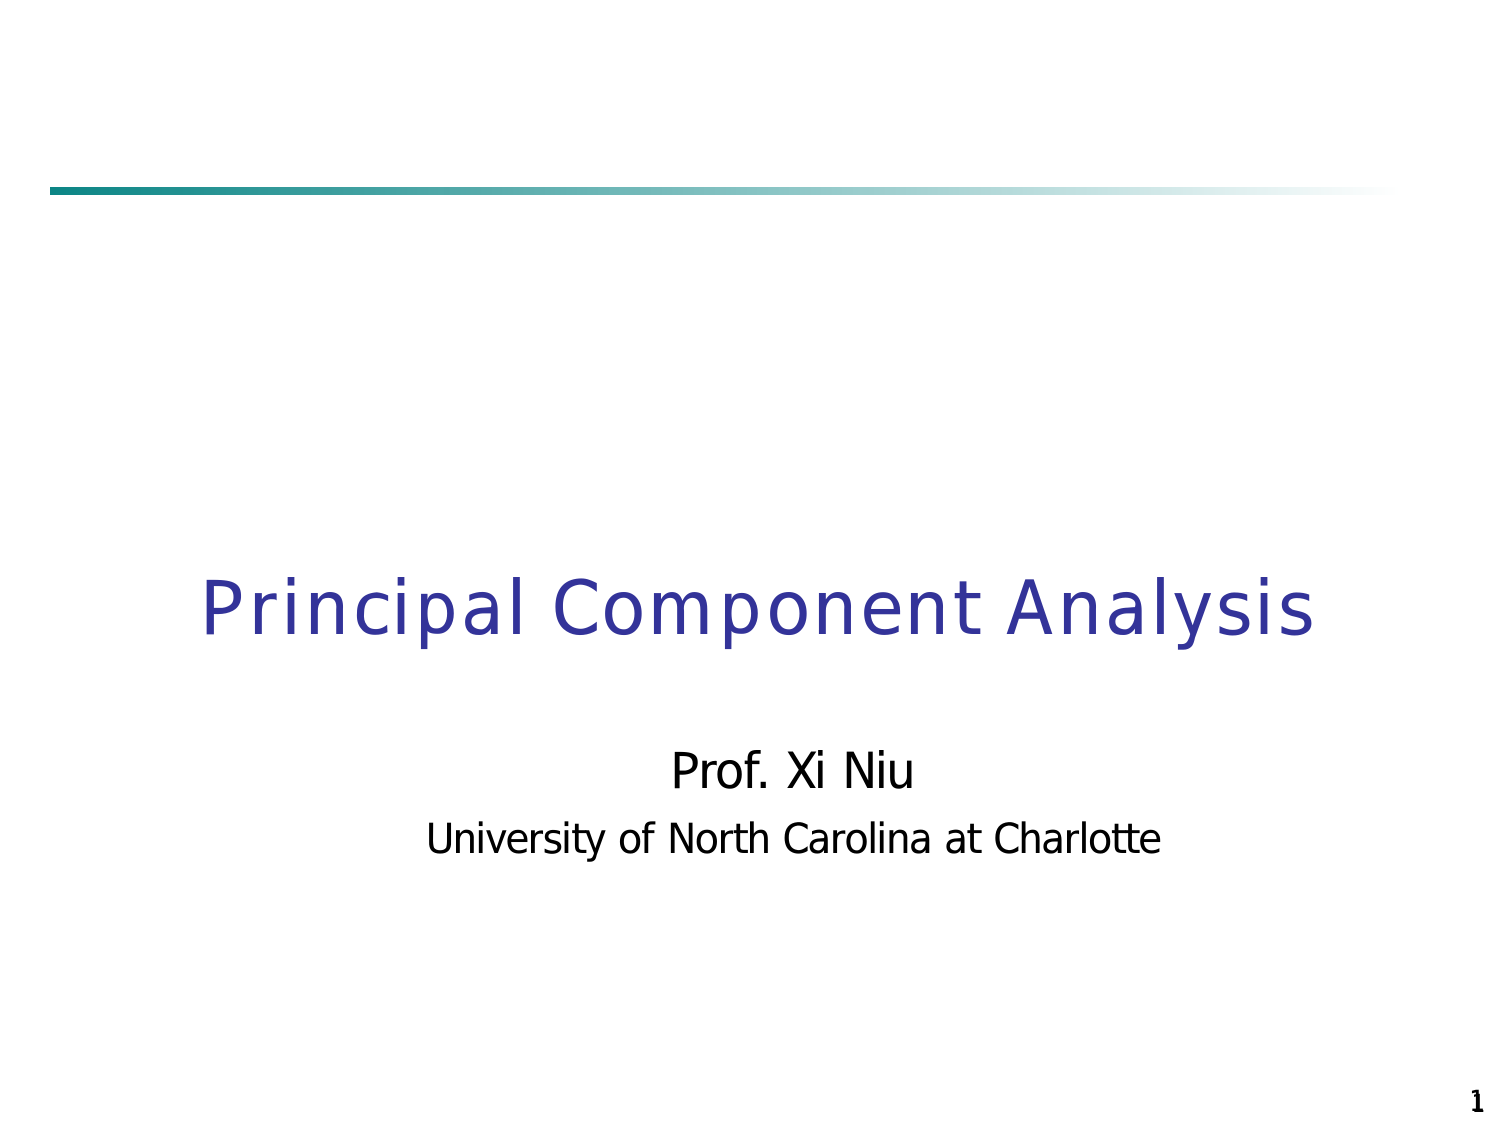

Principal Component Analysis
Prof. Xi Niu
University of North Carolina at Charlotte
1
1